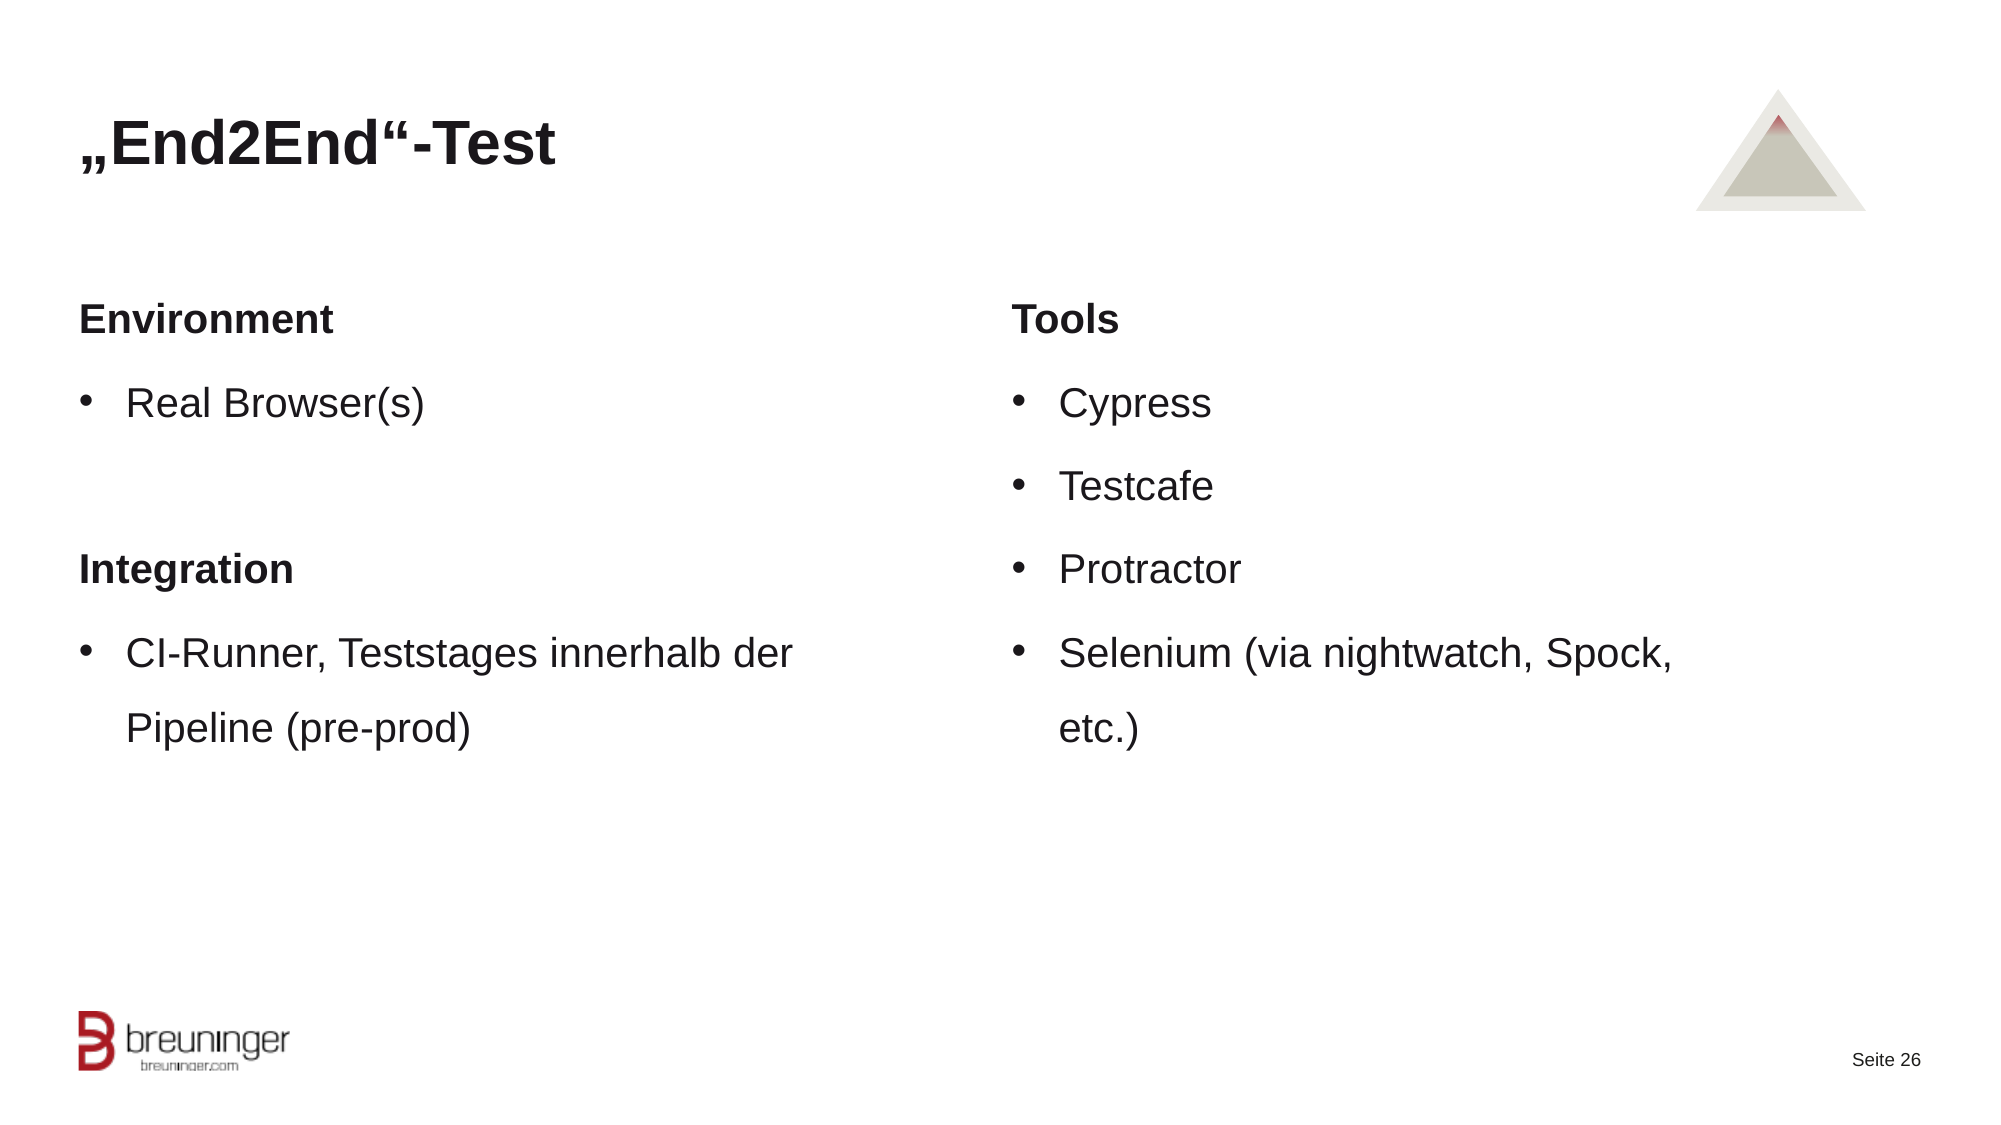

# „End2End“-Test

Environment
Real Browser(s)

Integration
CI-Runner, Teststages innerhalb der Pipeline (pre-prod)
Tools
Cypress
Testcafe
Protractor
Selenium (via nightwatch, Spock, etc.)